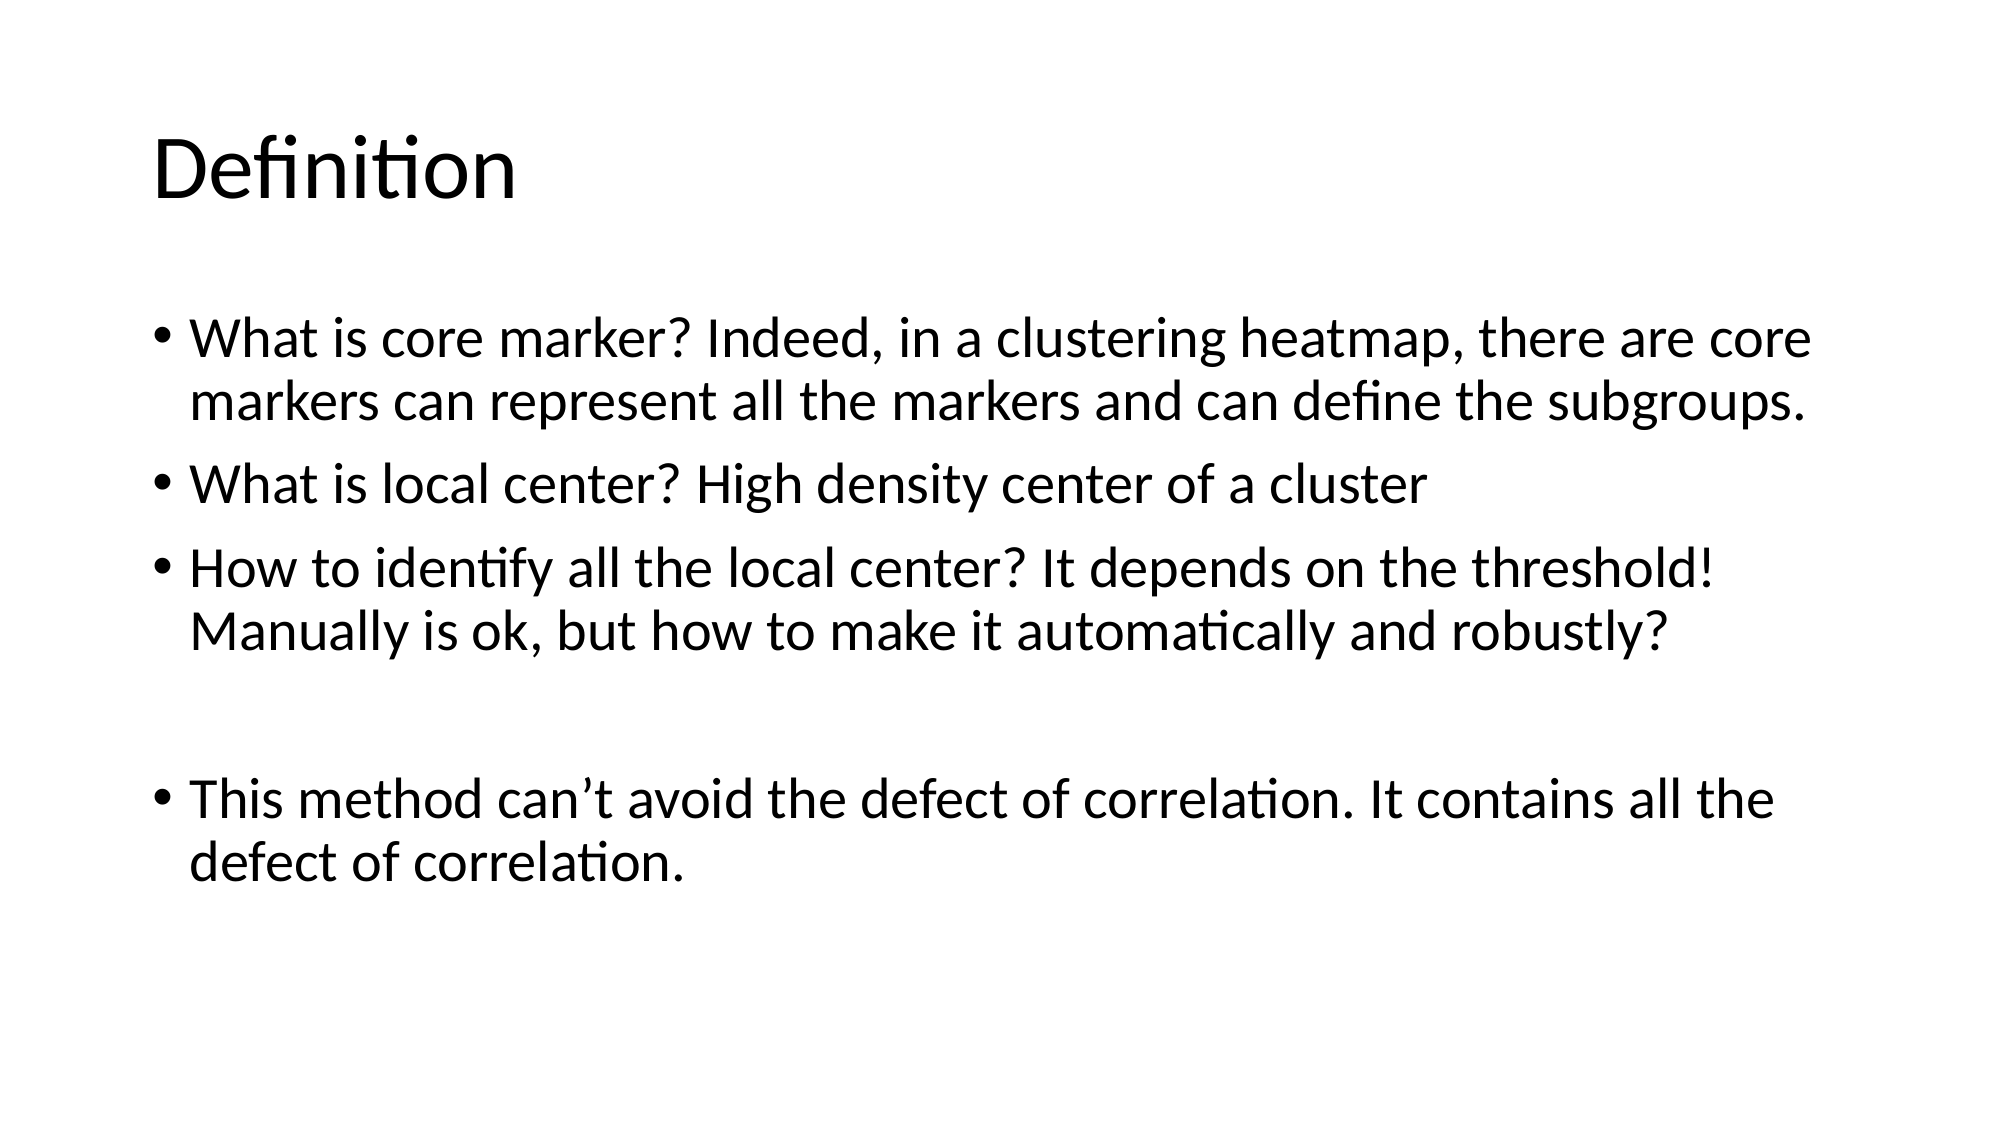

# Definition
What is core marker? Indeed, in a clustering heatmap, there are core markers can represent all the markers and can define the subgroups.
What is local center? High density center of a cluster
How to identify all the local center? It depends on the threshold! Manually is ok, but how to make it automatically and robustly?

This method can’t avoid the defect of correlation. It contains all the defect of correlation.